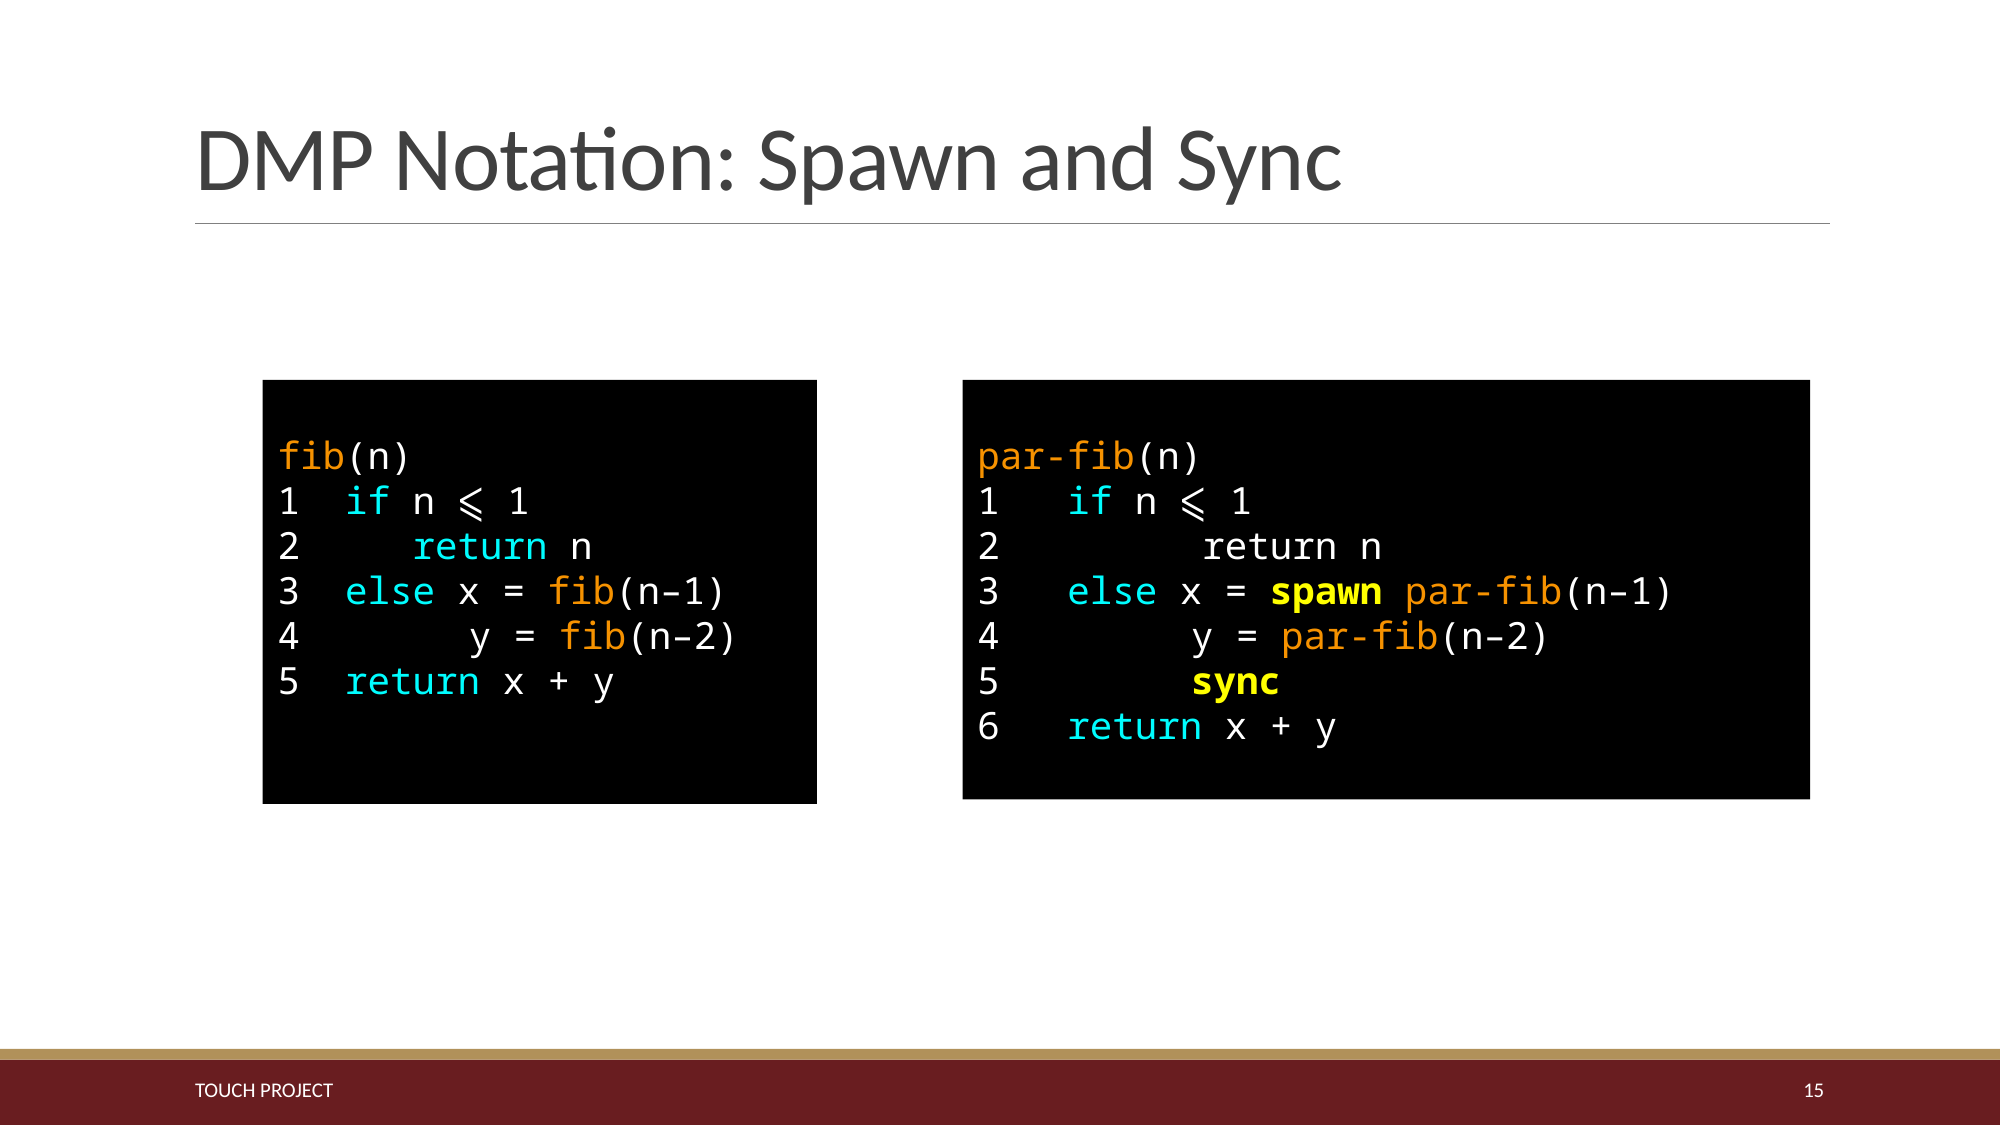

# DMP Notation: Spawn and Sync

fib(n)
1  if n ⩽ 1
2     return n
3  else x = fib(n–1)
      y = fib(n–2)
5  return x + y

par-fib(n)
1   if n ⩽ 1
2         return n
3   else x = spawn par-fib(n–1)
       y = par-fib(n–2)
       sync
6   return x + y

TOUCH PROJECT
15